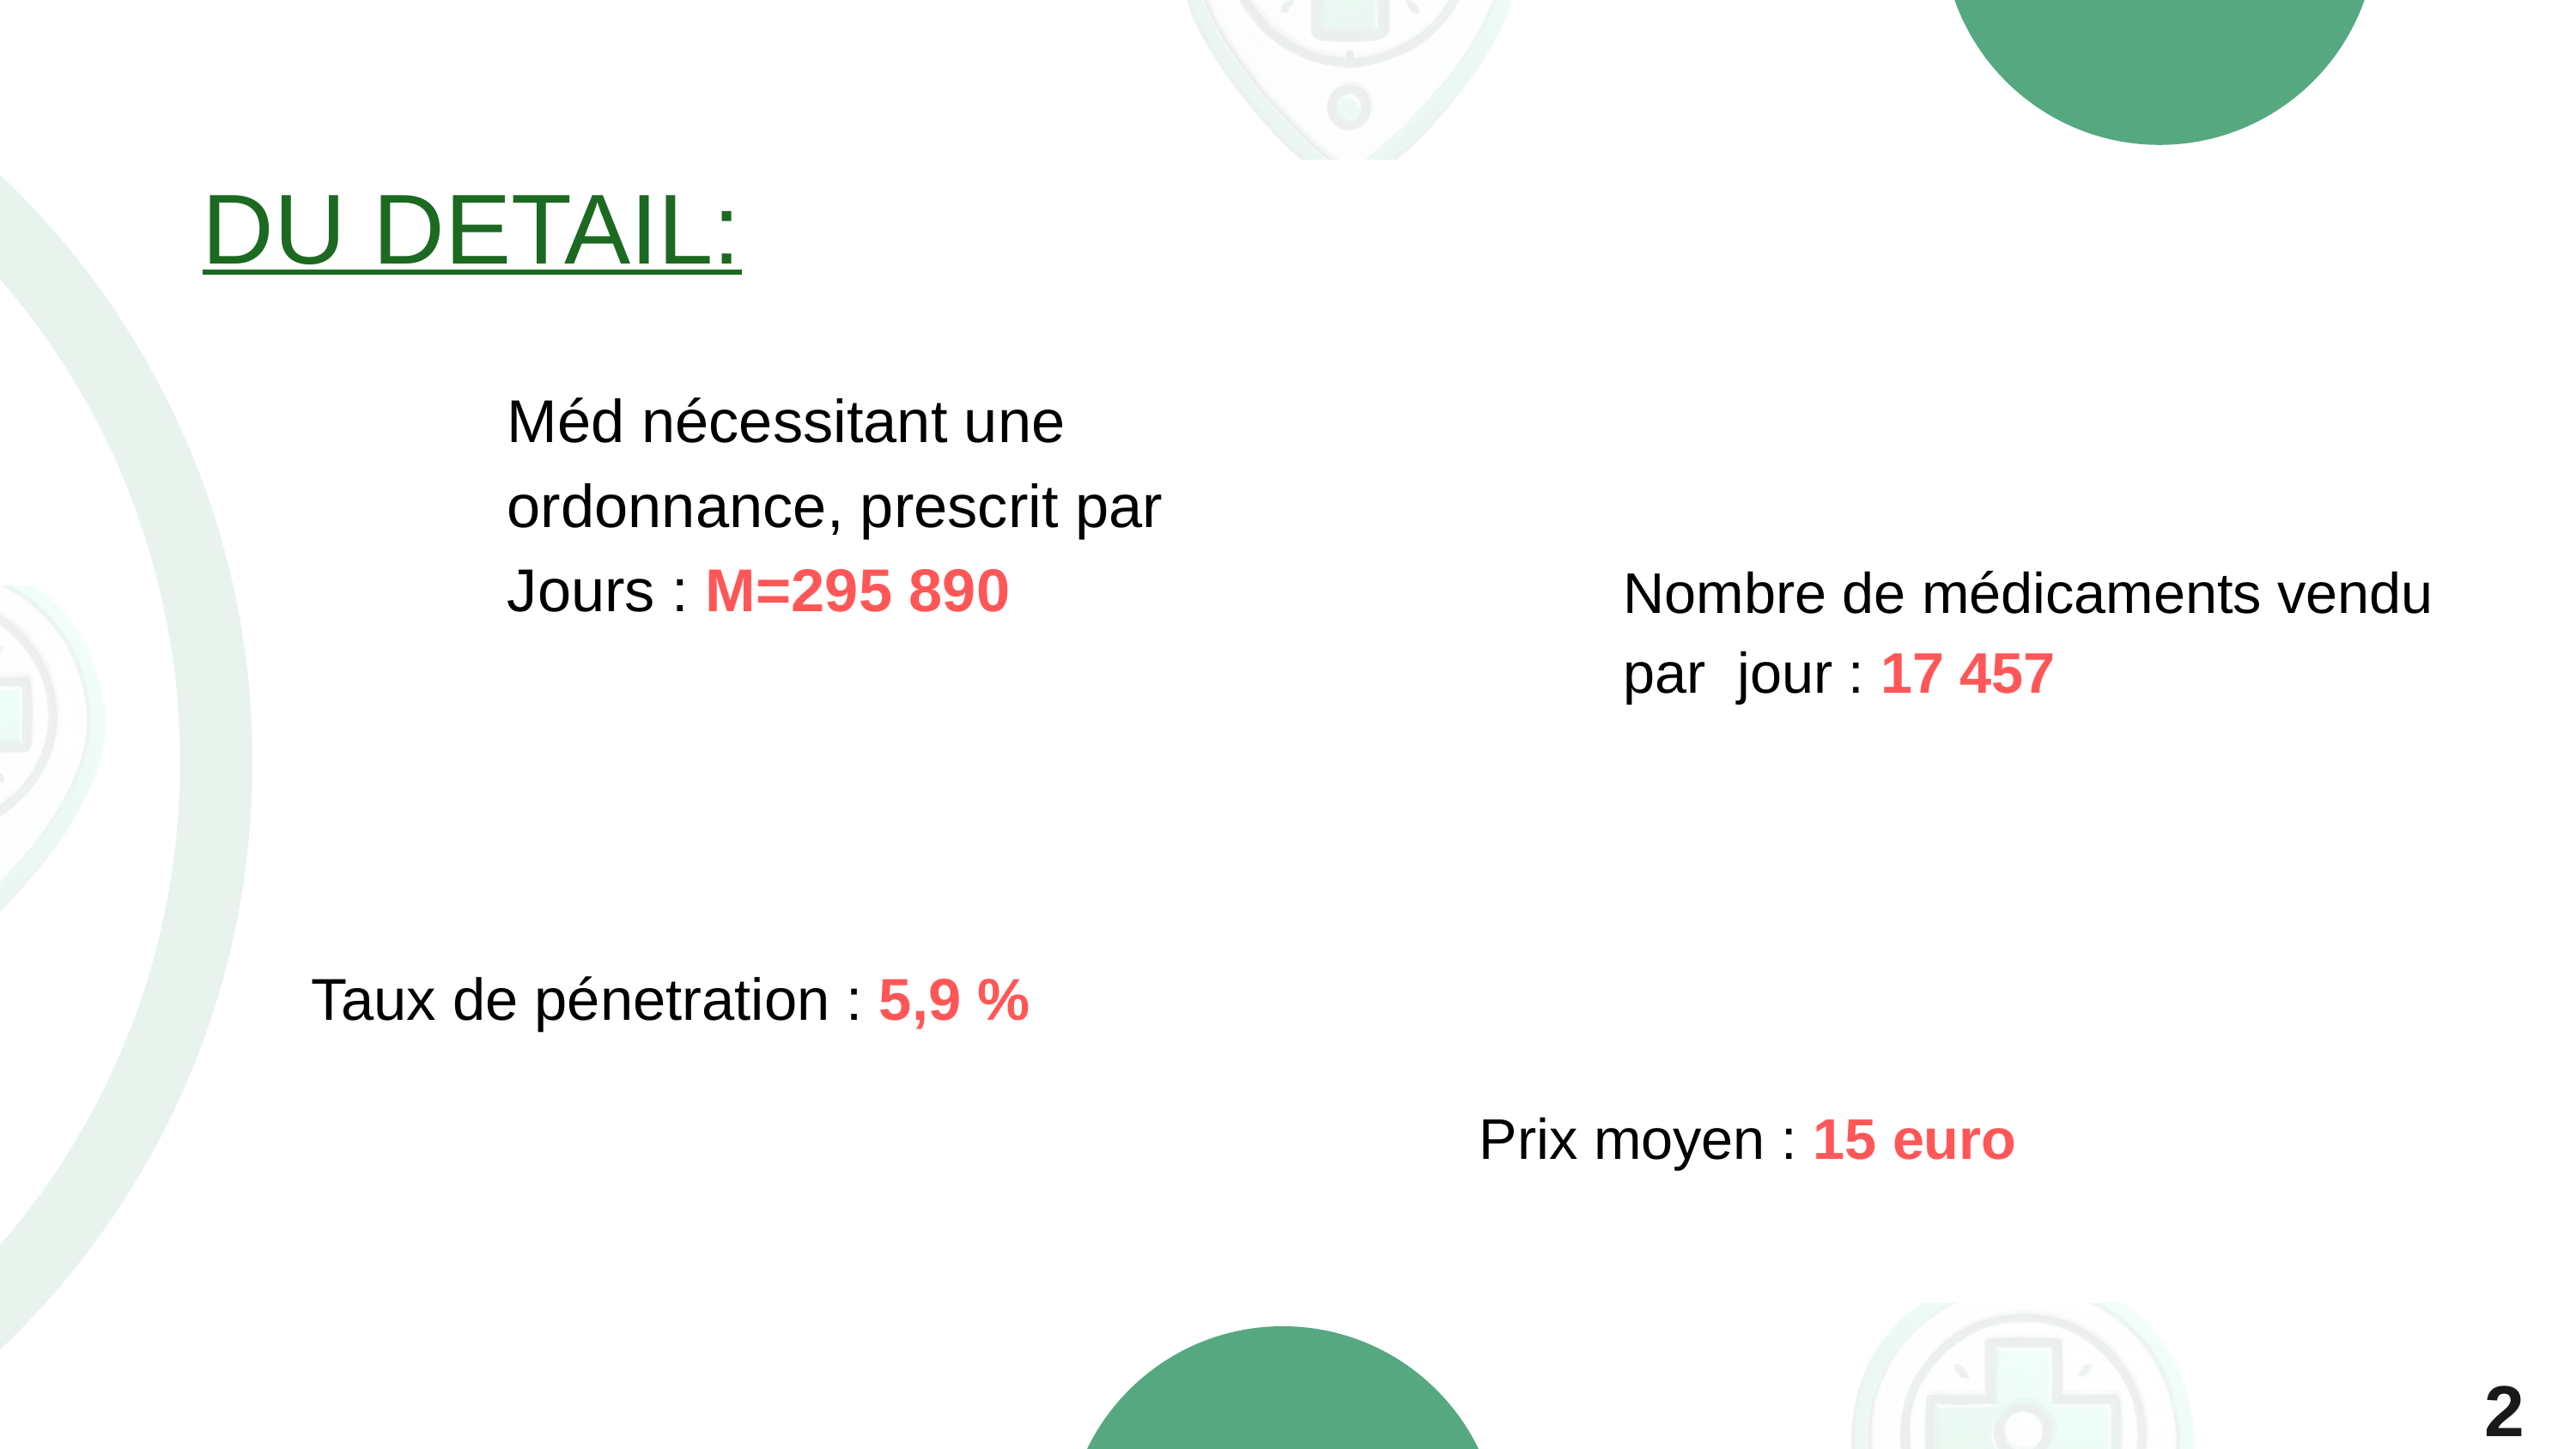

DU DETAIL:

Méd nécessitant une ordonnance, prescrit par Jours : M=295 890

Nombre de médicaments vendu par  jour : 17 457

Taux de pénetration : 5,9 %

Prix moyen : 15 euro

2